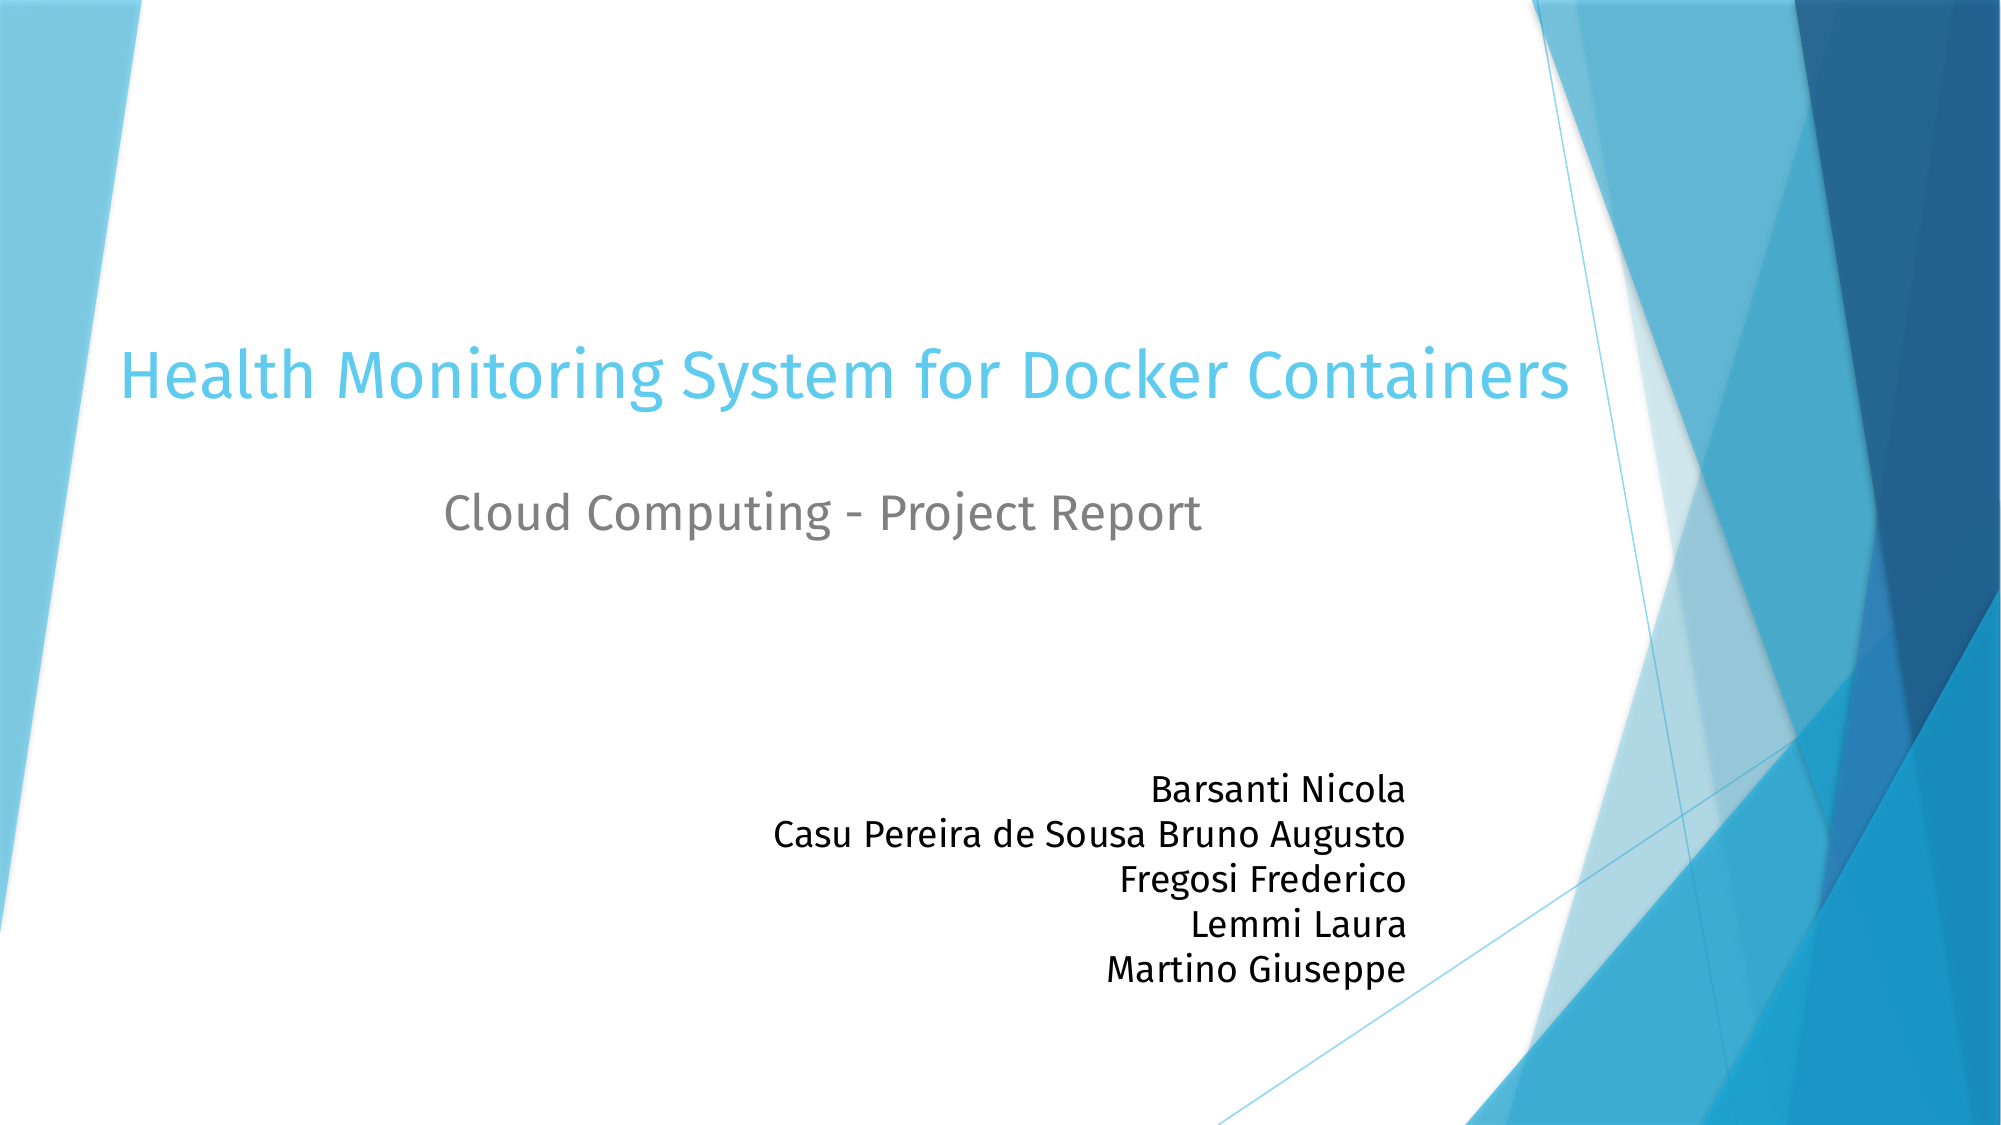

# Health Monitoring System for Docker Containers
Cloud Computing - Project Report
Barsanti Nicola
Casu Pereira de Sousa Bruno Augusto
Fregosi Frederico
Lemmi Laura
Martino Giuseppe